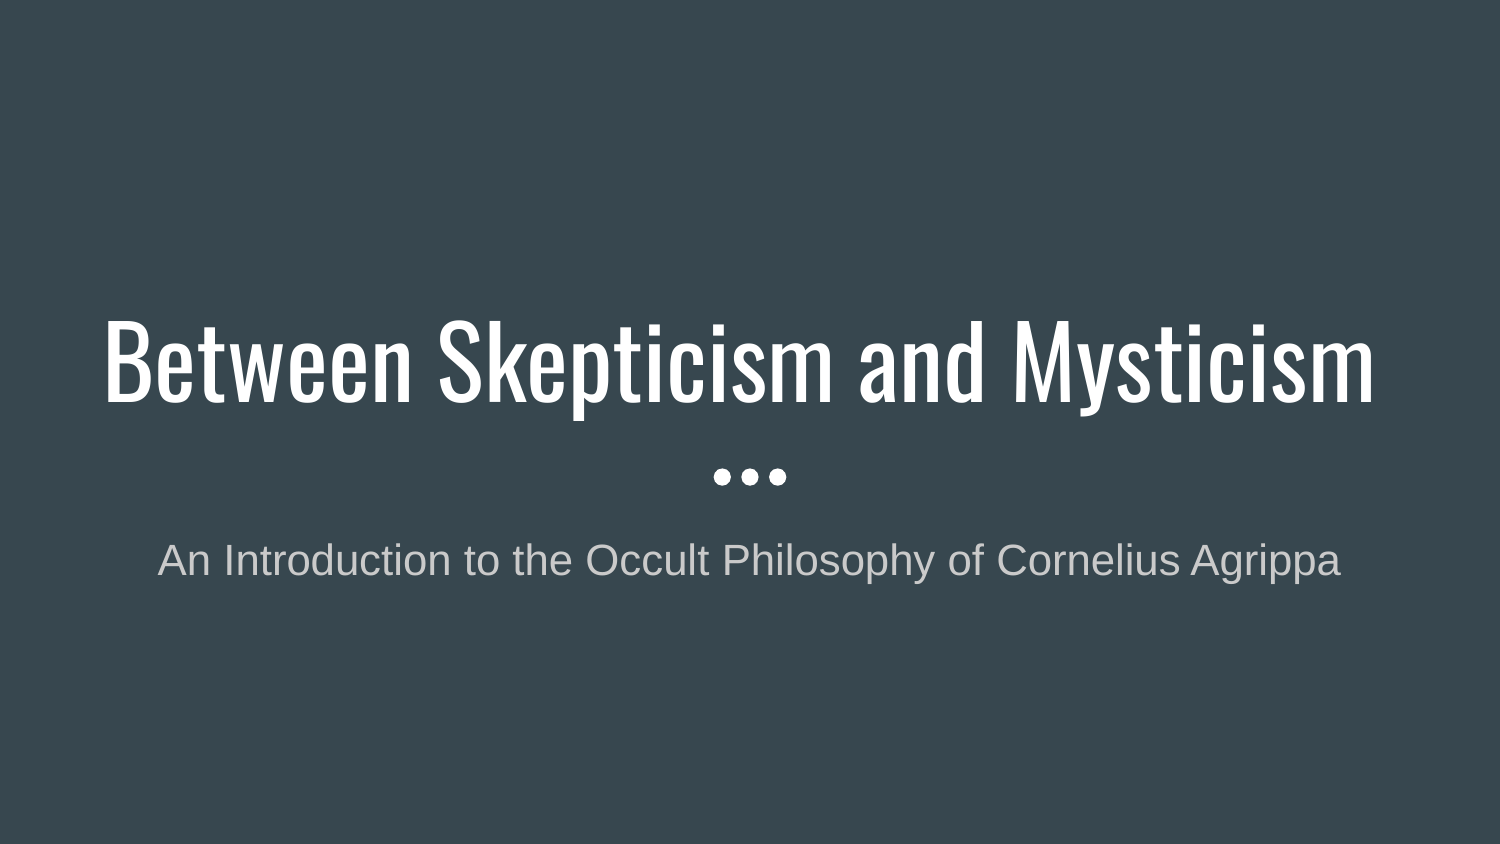

# Between Skepticism and Mysticism
An Introduction to the Occult Philosophy of Cornelius Agrippa